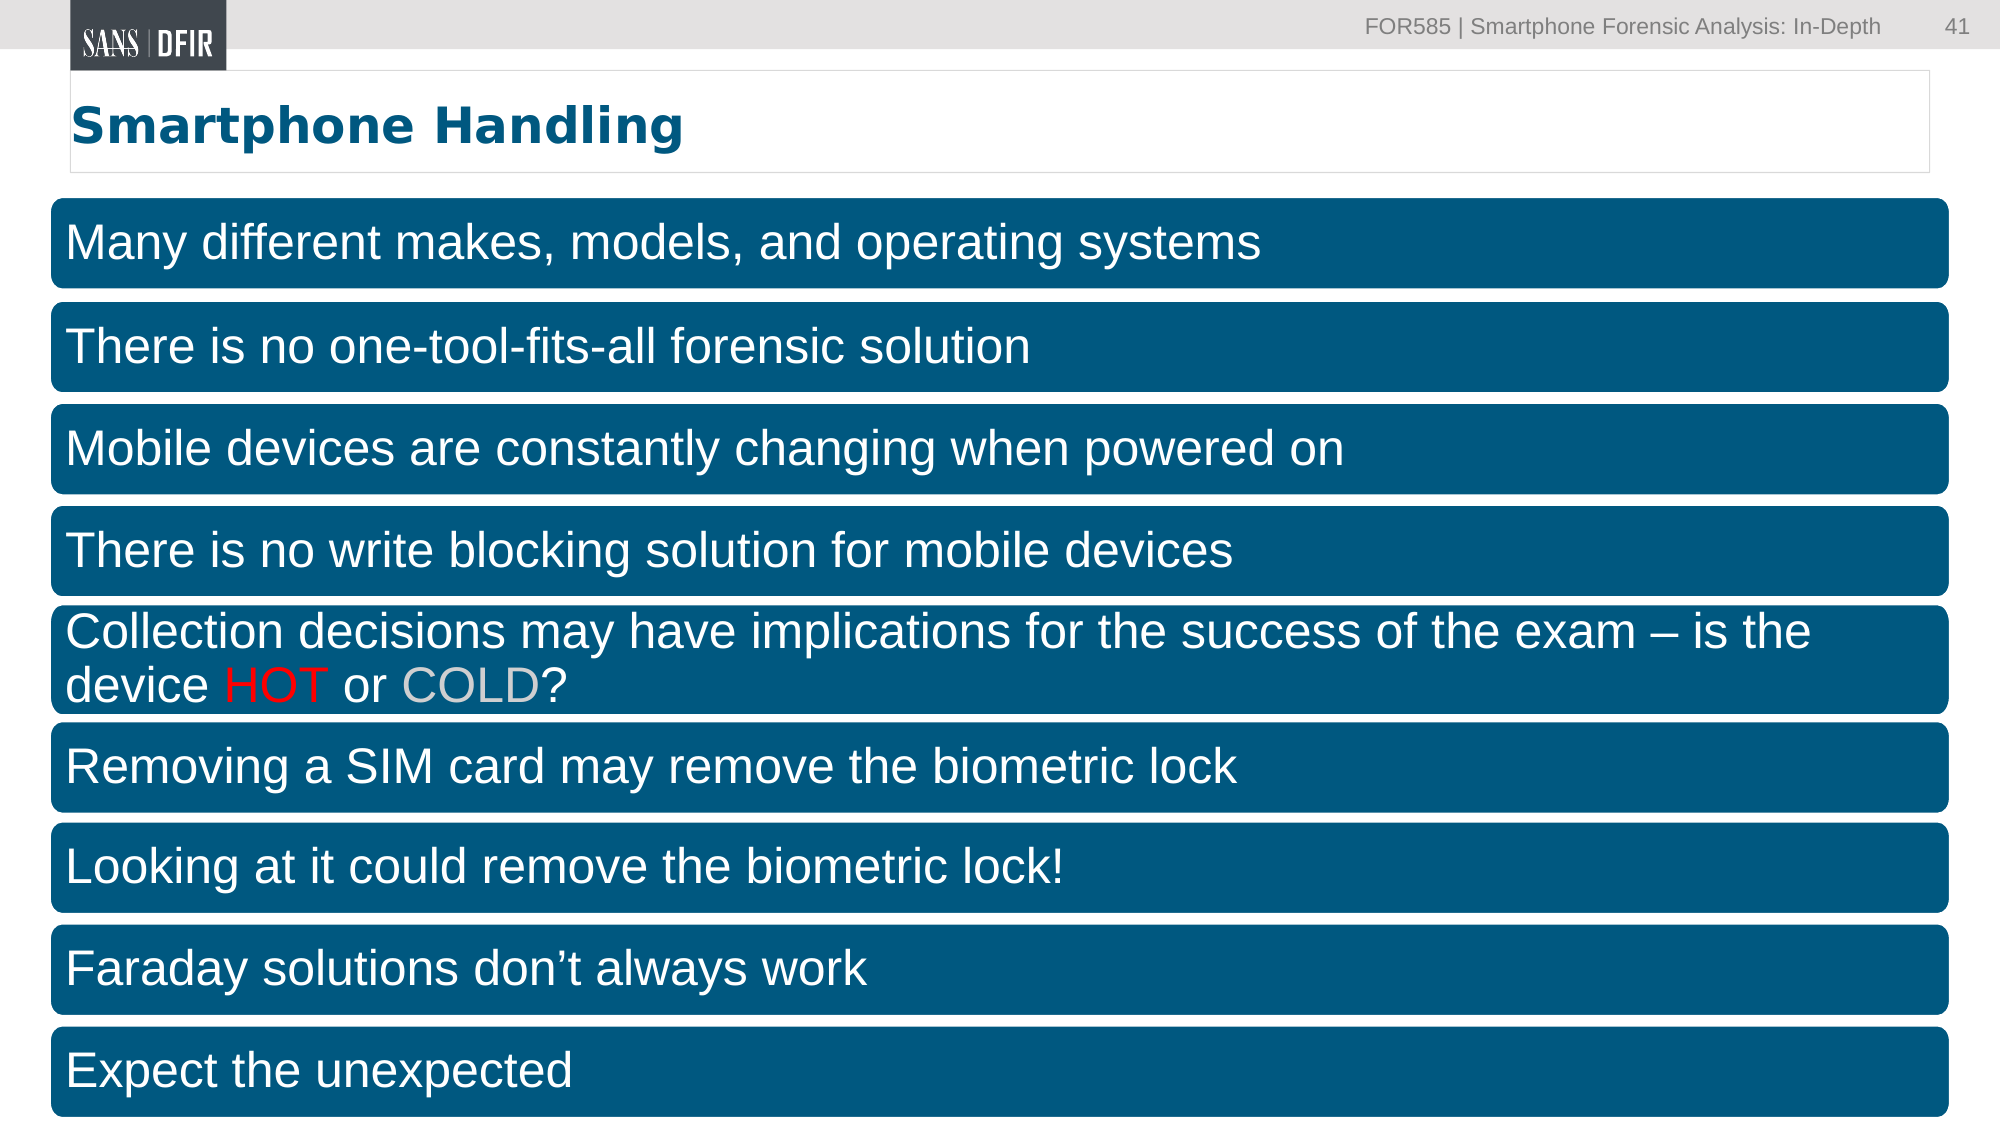

41
# Smartphone Handling
Many different makes, models, and operating systems

There is no one-tool-fits-all forensic solution
Mobile devices are constantly changing when powered on
There is no write blocking solution for mobile devices
Collection decisions may have implications for the success of the exam – is the device HOT or COLD?
Removing a SIM card may remove the biometric lock
Looking at it could remove the biometric lock!
Faraday solutions don’t always work
Expect the unexpected